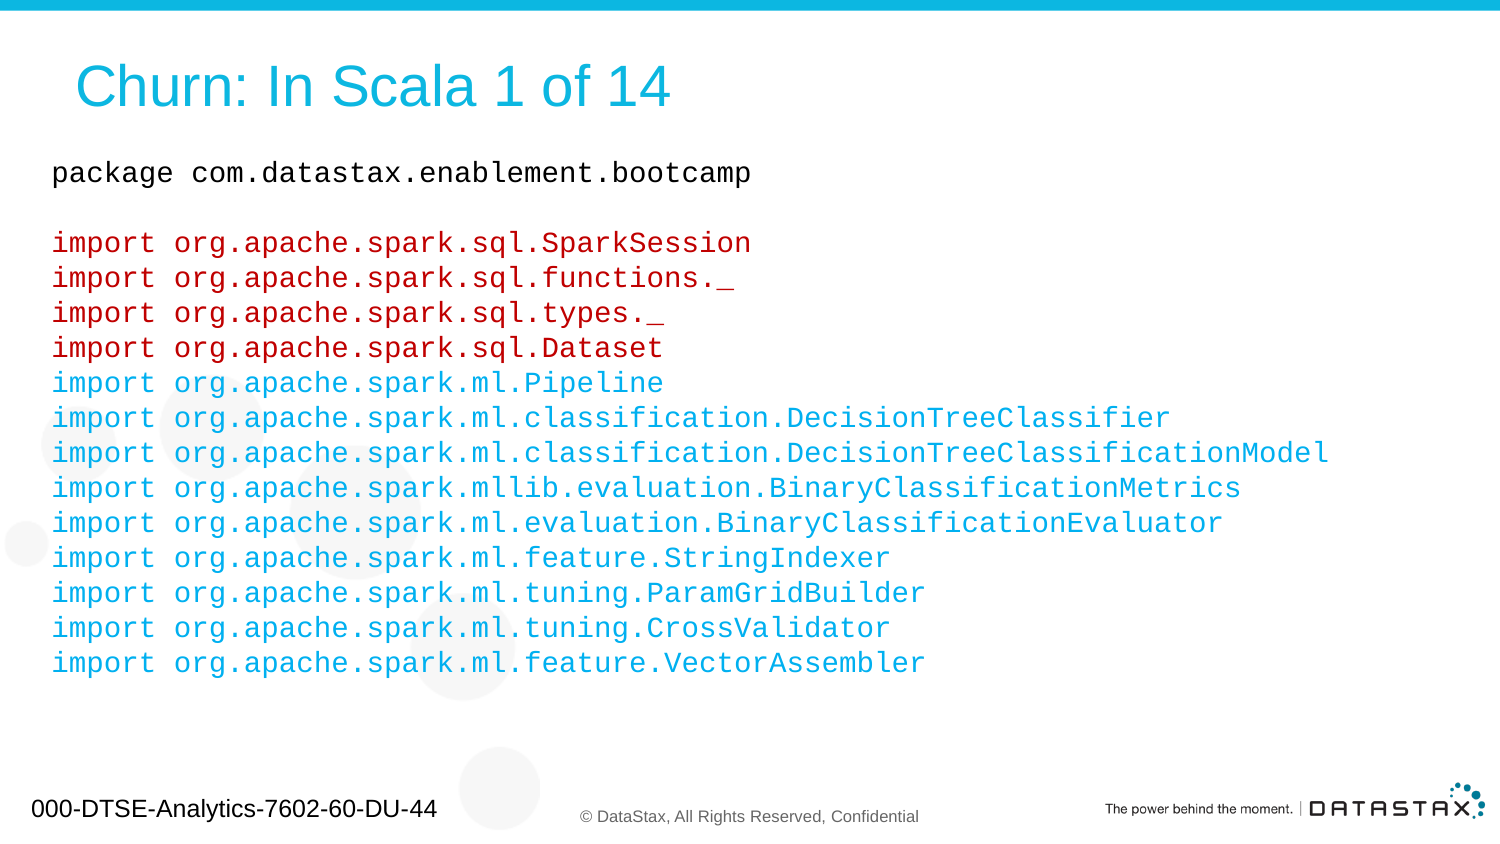

# Churn: In Scala 1 of 14
package com.datastax.enablement.bootcamp

import org.apache.spark.sql.SparkSession
import org.apache.spark.sql.functions._
import org.apache.spark.sql.types._
import org.apache.spark.sql.Dataset
import org.apache.spark.ml.Pipeline
import org.apache.spark.ml.classification.DecisionTreeClassifier
import org.apache.spark.ml.classification.DecisionTreeClassificationModel
import org.apache.spark.mllib.evaluation.BinaryClassificationMetrics
import org.apache.spark.ml.evaluation.BinaryClassificationEvaluator
import org.apache.spark.ml.feature.StringIndexer
import org.apache.spark.ml.tuning.ParamGridBuilder
import org.apache.spark.ml.tuning.CrossValidator
import org.apache.spark.ml.feature.VectorAssembler
000-DTSE-Analytics-7602-60-DU-44